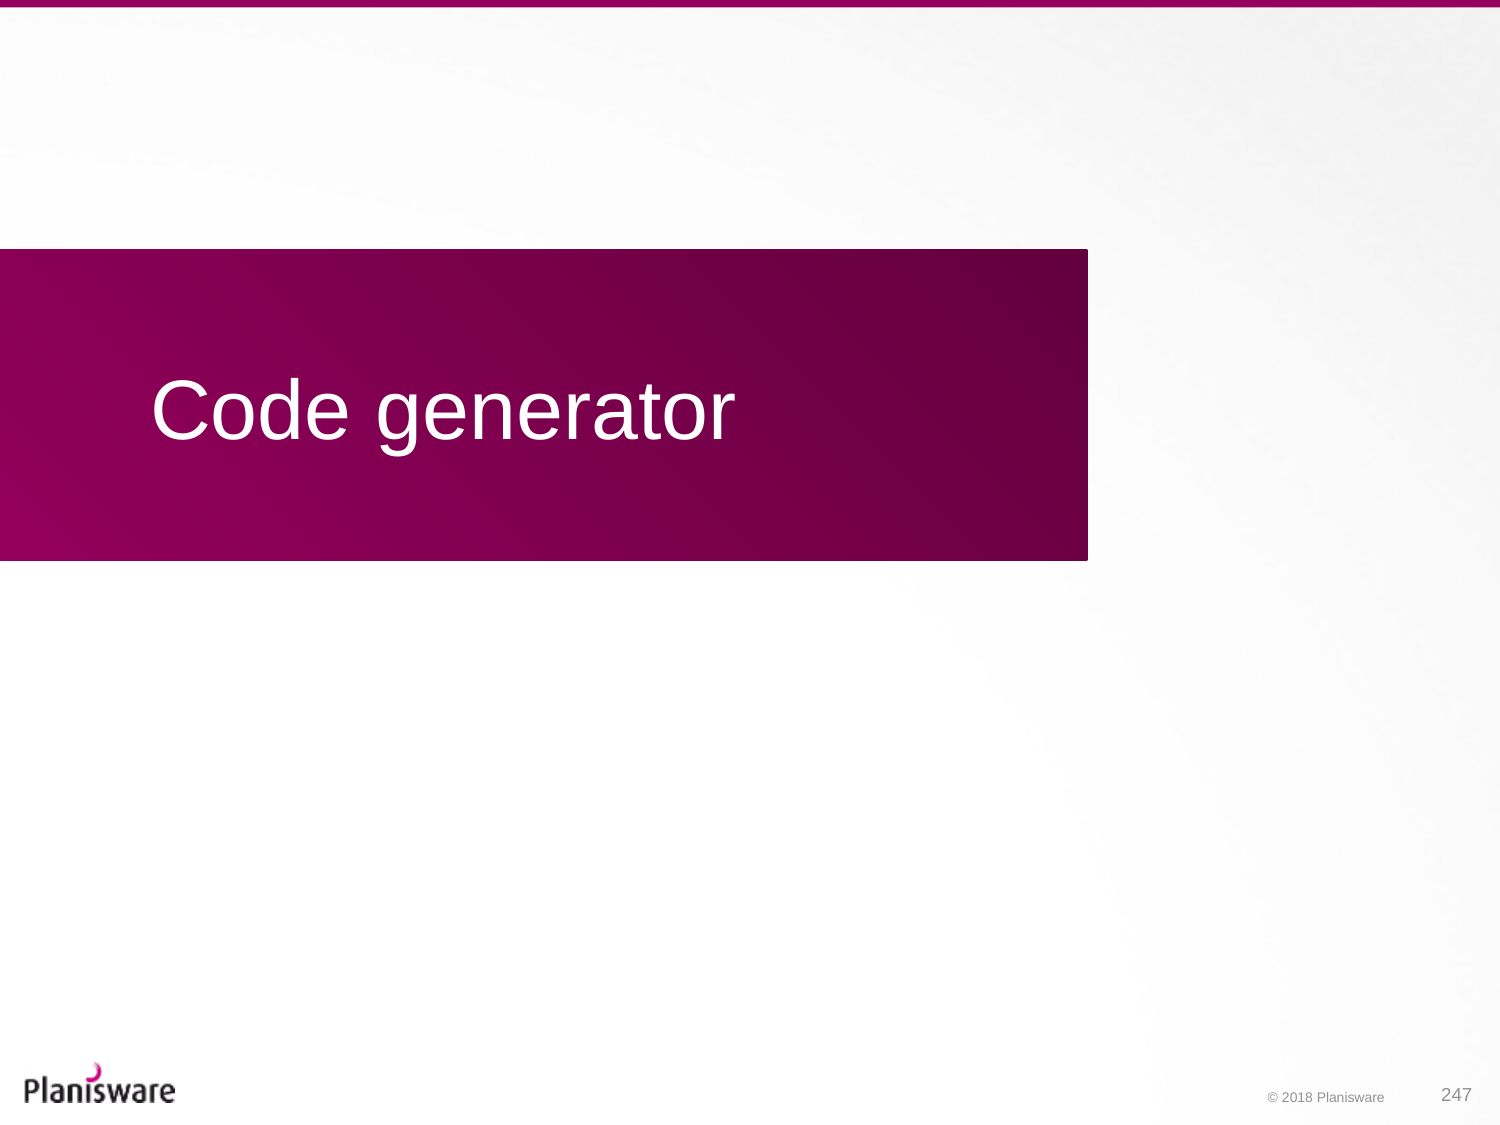

# Code generator

© 2018 Planisware
247